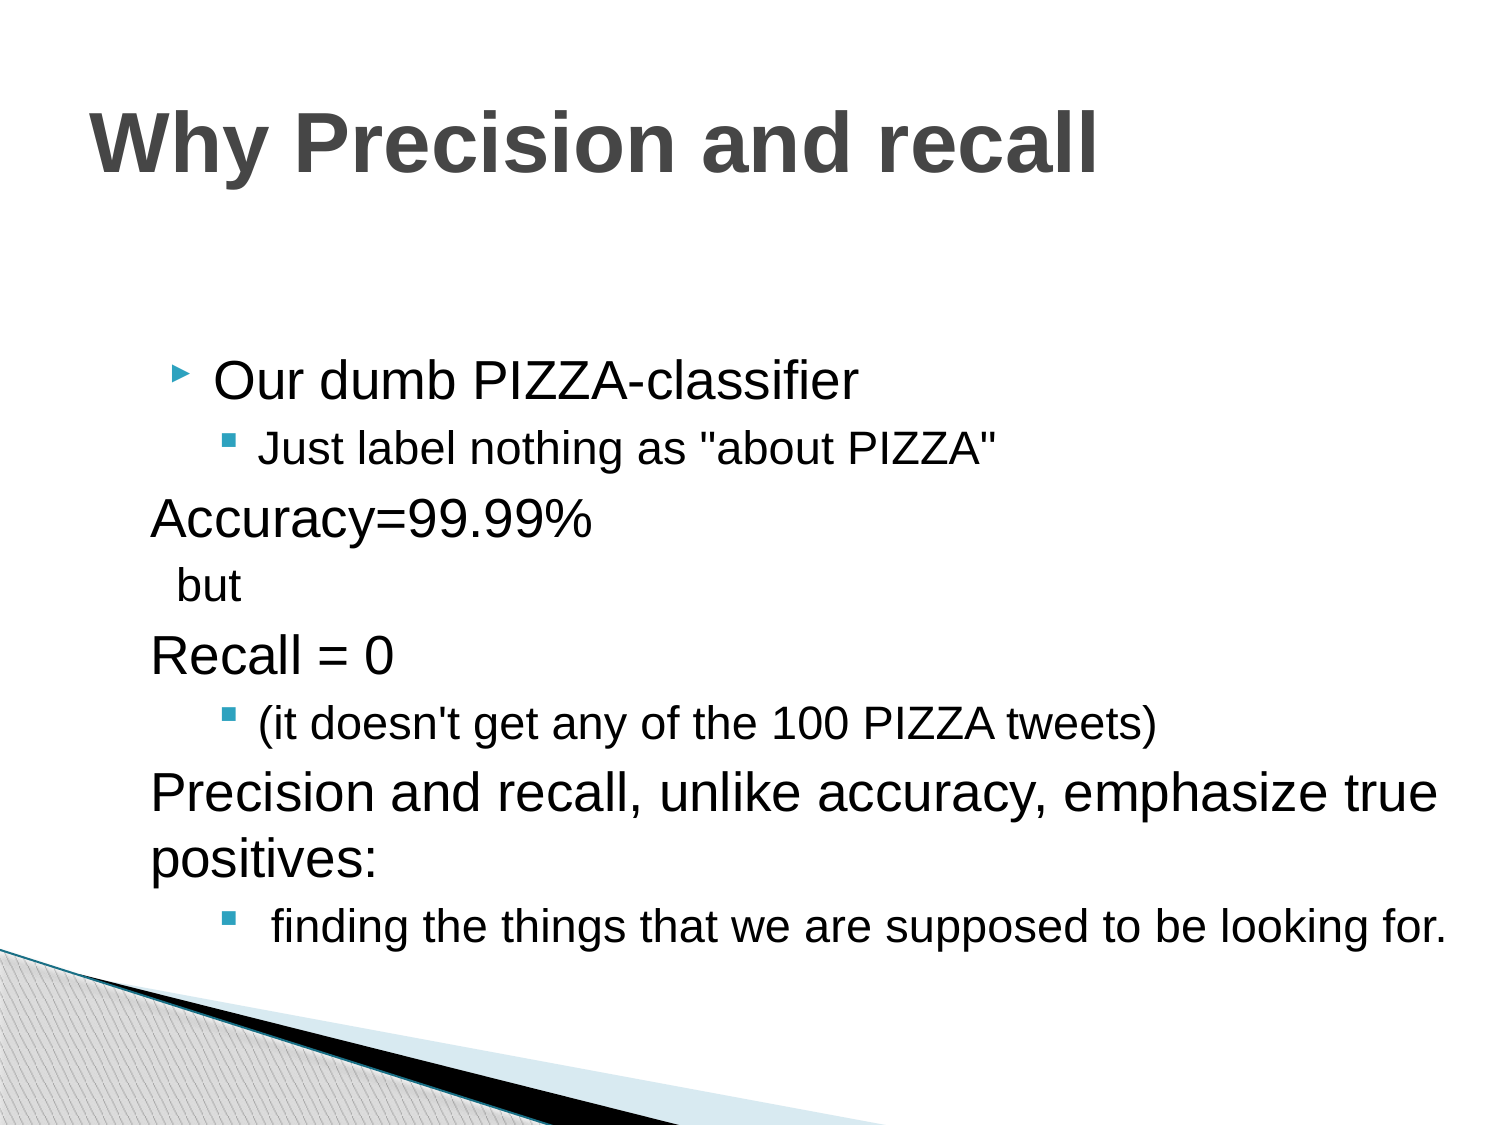

# Why Precision and recall
Our dumb PIZZA-classifier
Just label nothing as "about PIZZA"
Accuracy=99.99%
	but
Recall = 0
(it doesn't get any of the 100 PIZZA tweets)
Precision and recall, unlike accuracy, emphasize true positives:
 finding the things that we are supposed to be looking for.